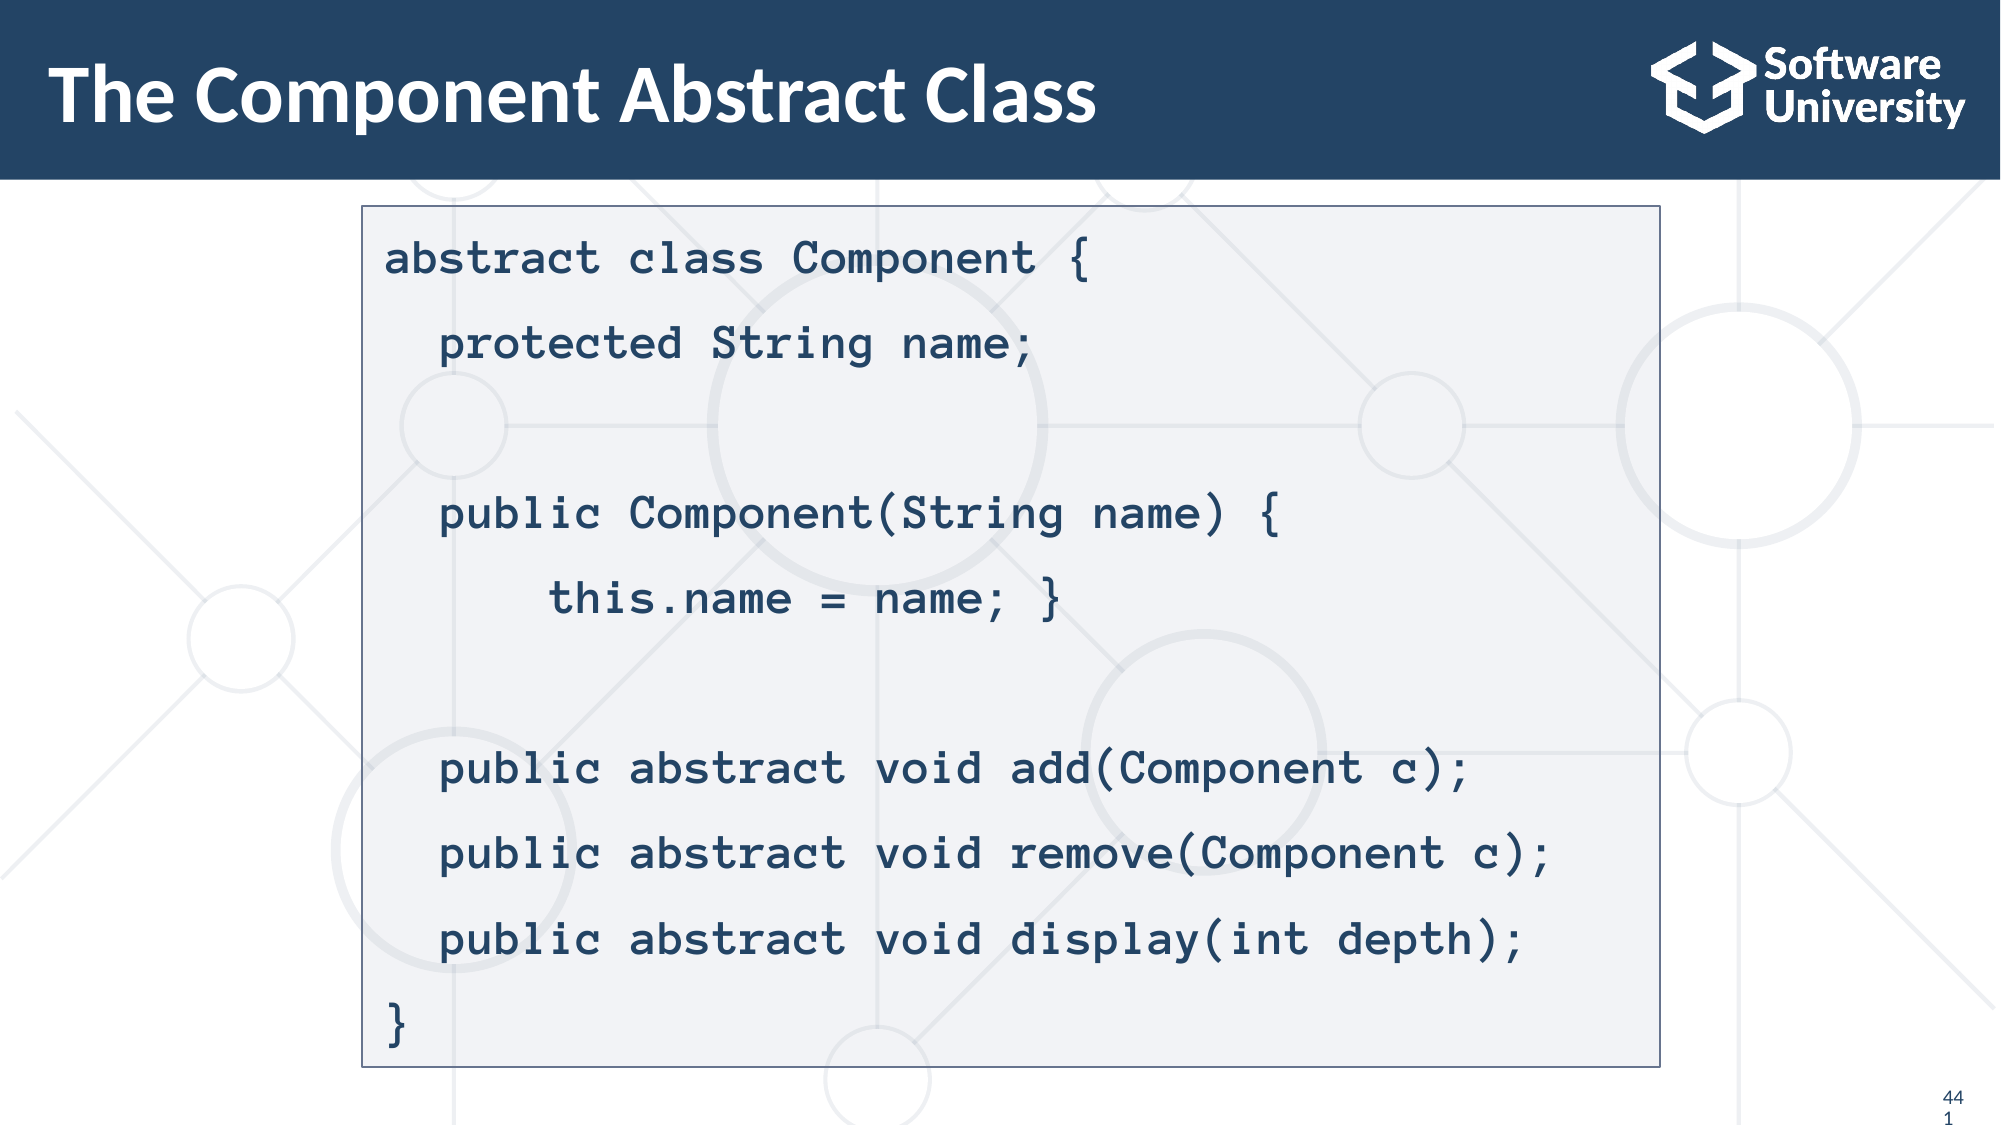

# The Component Abstract Class
abstract class Component {
  protected String name;

  public Component(String name) {
      this.name = name; }

  public abstract void add(Component c);
  public abstract void remove(Component c);
  public abstract void display(int depth);
}
441